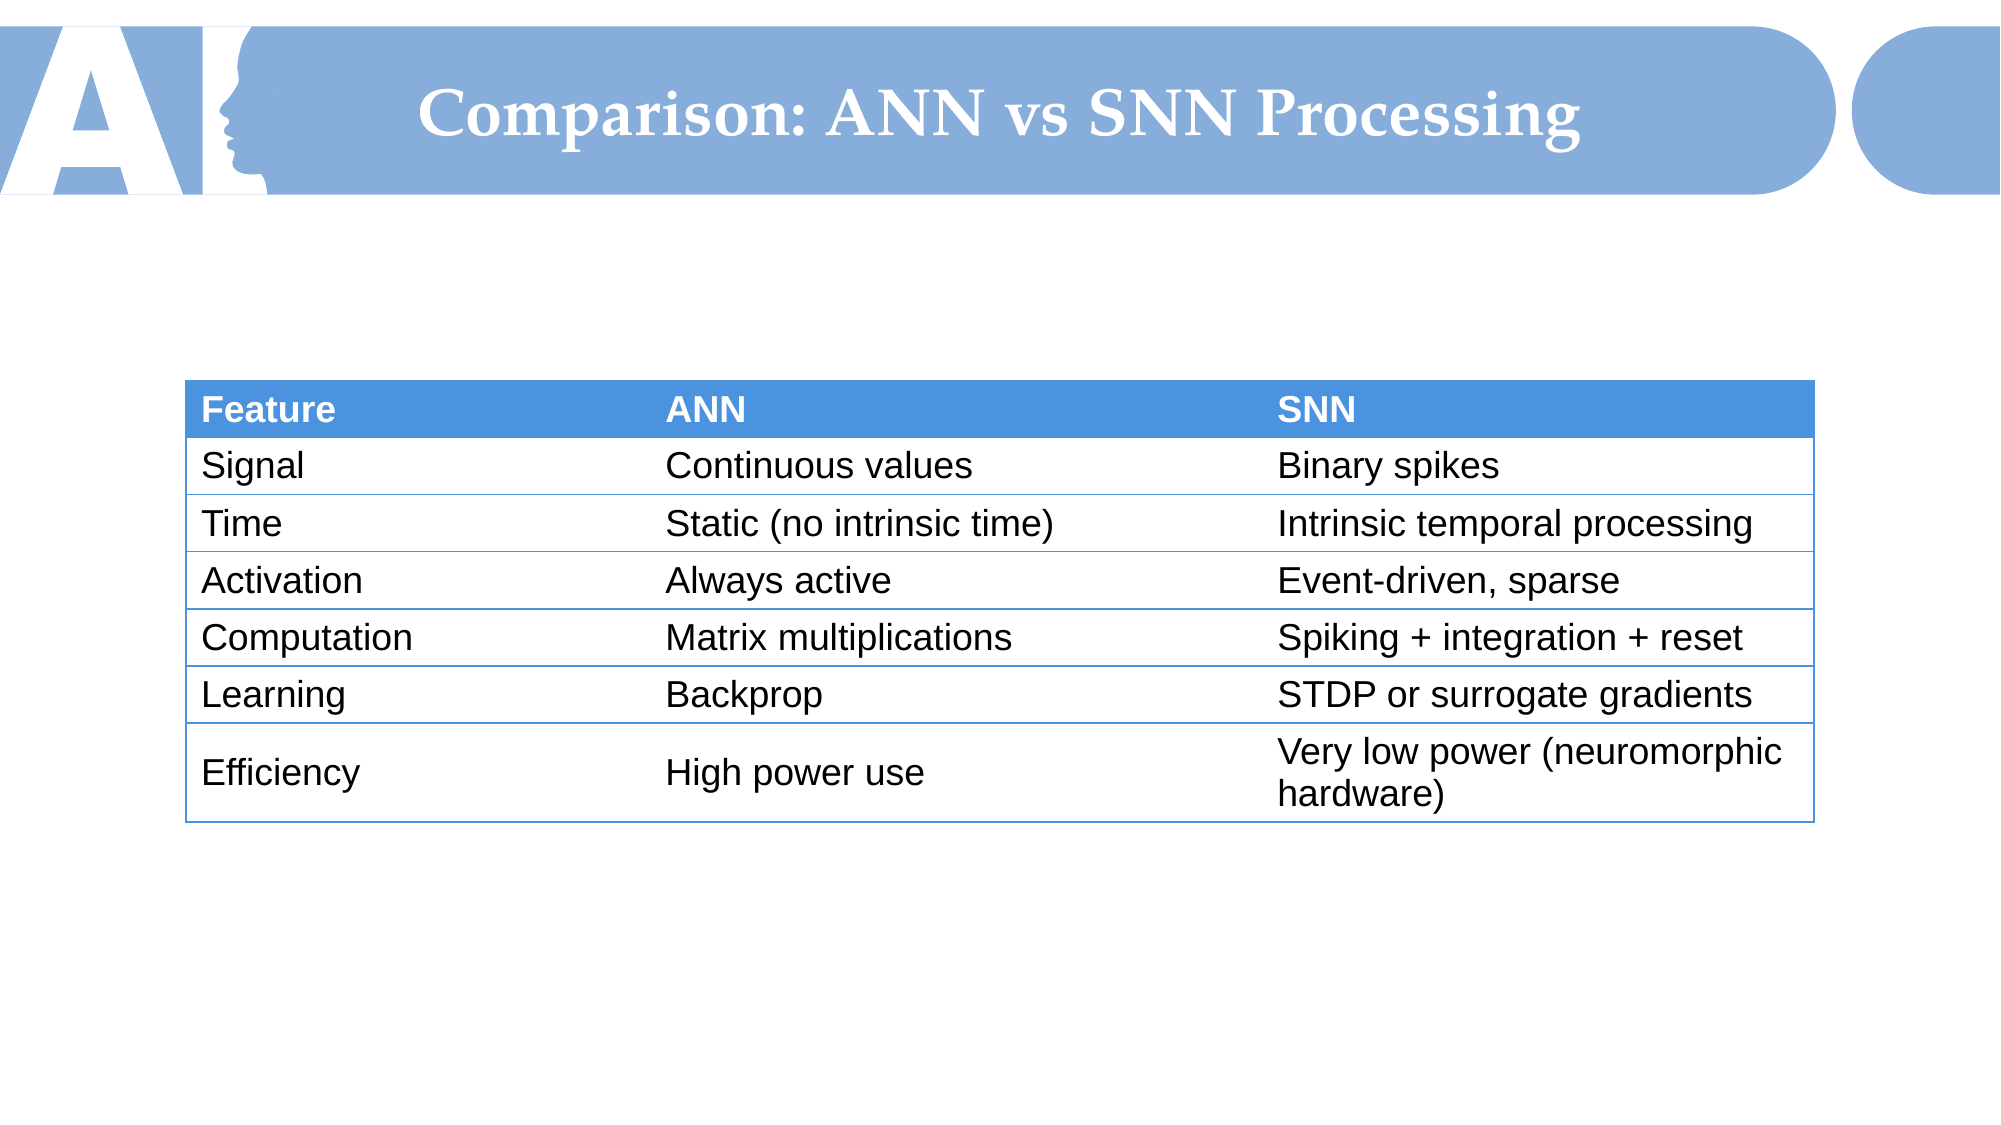

Comparison: ANN vs SNN Processing
| Feature | ANN | SNN |
| --- | --- | --- |
| Signal | Continuous values | Binary spikes |
| Time | Static (no intrinsic time) | Intrinsic temporal processing |
| Activation | Always active | Event-driven, sparse |
| Computation | Matrix multiplications | Spiking + integration + reset |
| Learning | Backprop | STDP or surrogate gradients |
| Efficiency | High power use | Very low power (neuromorphic hardware) |